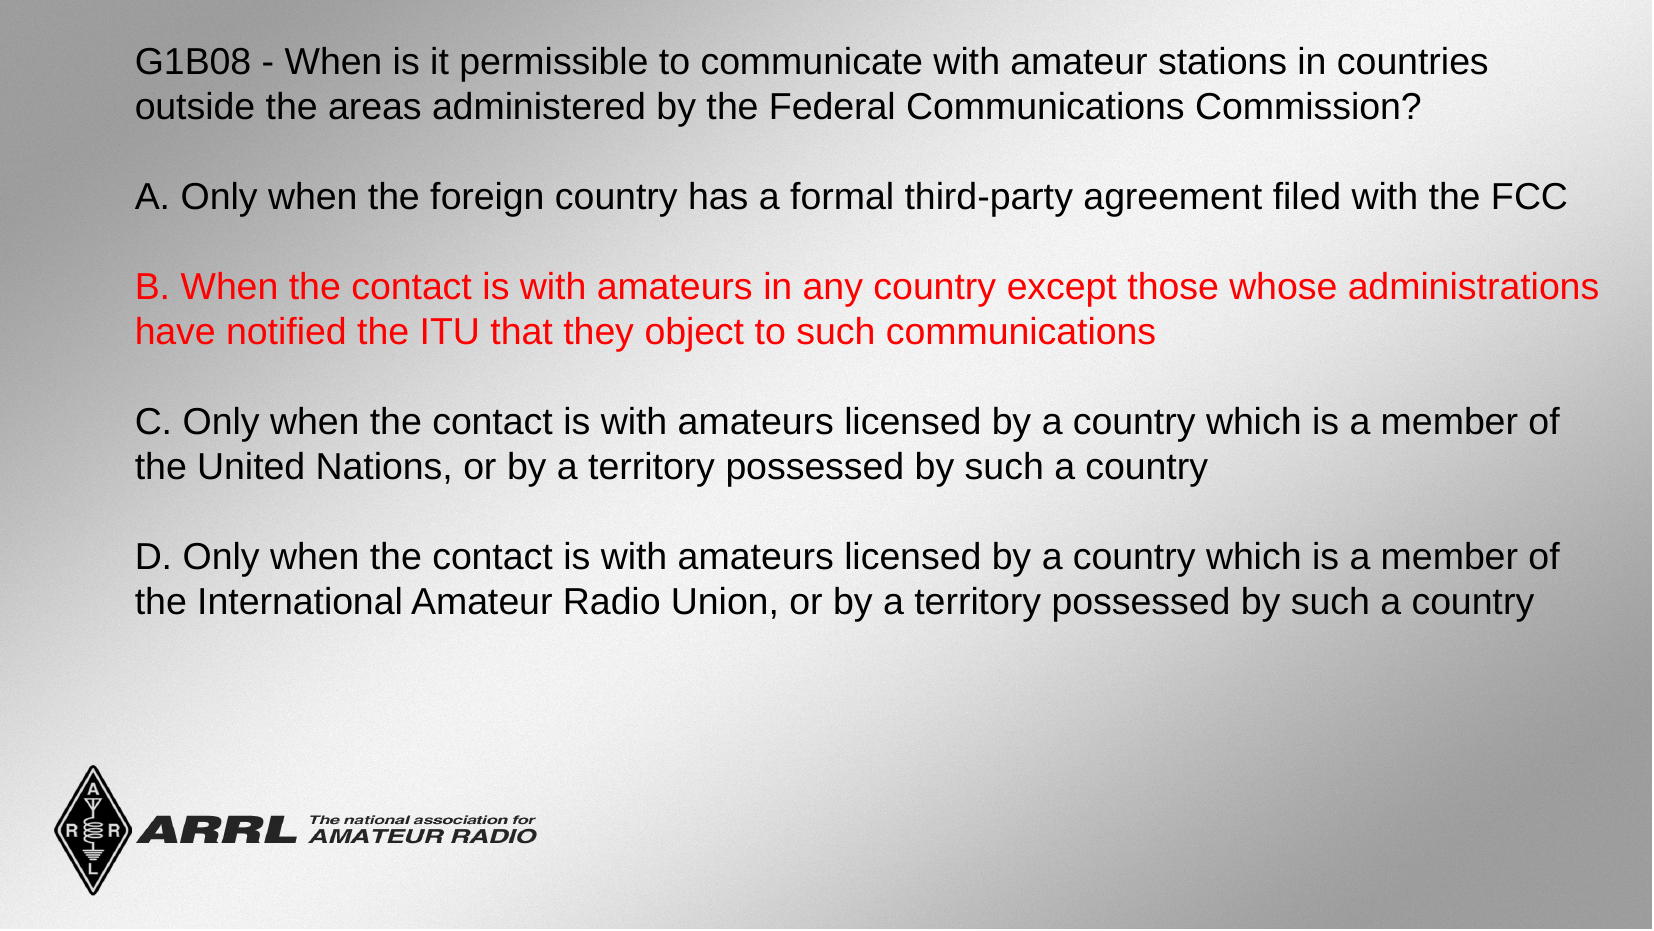

G1B08 - When is it permissible to communicate with amateur stations in countries outside the areas administered by the Federal Communications Commission?

A. Only when the foreign country has a formal third-party agreement filed with the FCC

B. When the contact is with amateurs in any country except those whose administrations have notified the ITU that they object to such communications

C. Only when the contact is with amateurs licensed by a country which is a member of the United Nations, or by a territory possessed by such a country

D. Only when the contact is with amateurs licensed by a country which is a member of the International Amateur Radio Union, or by a territory possessed by such a country